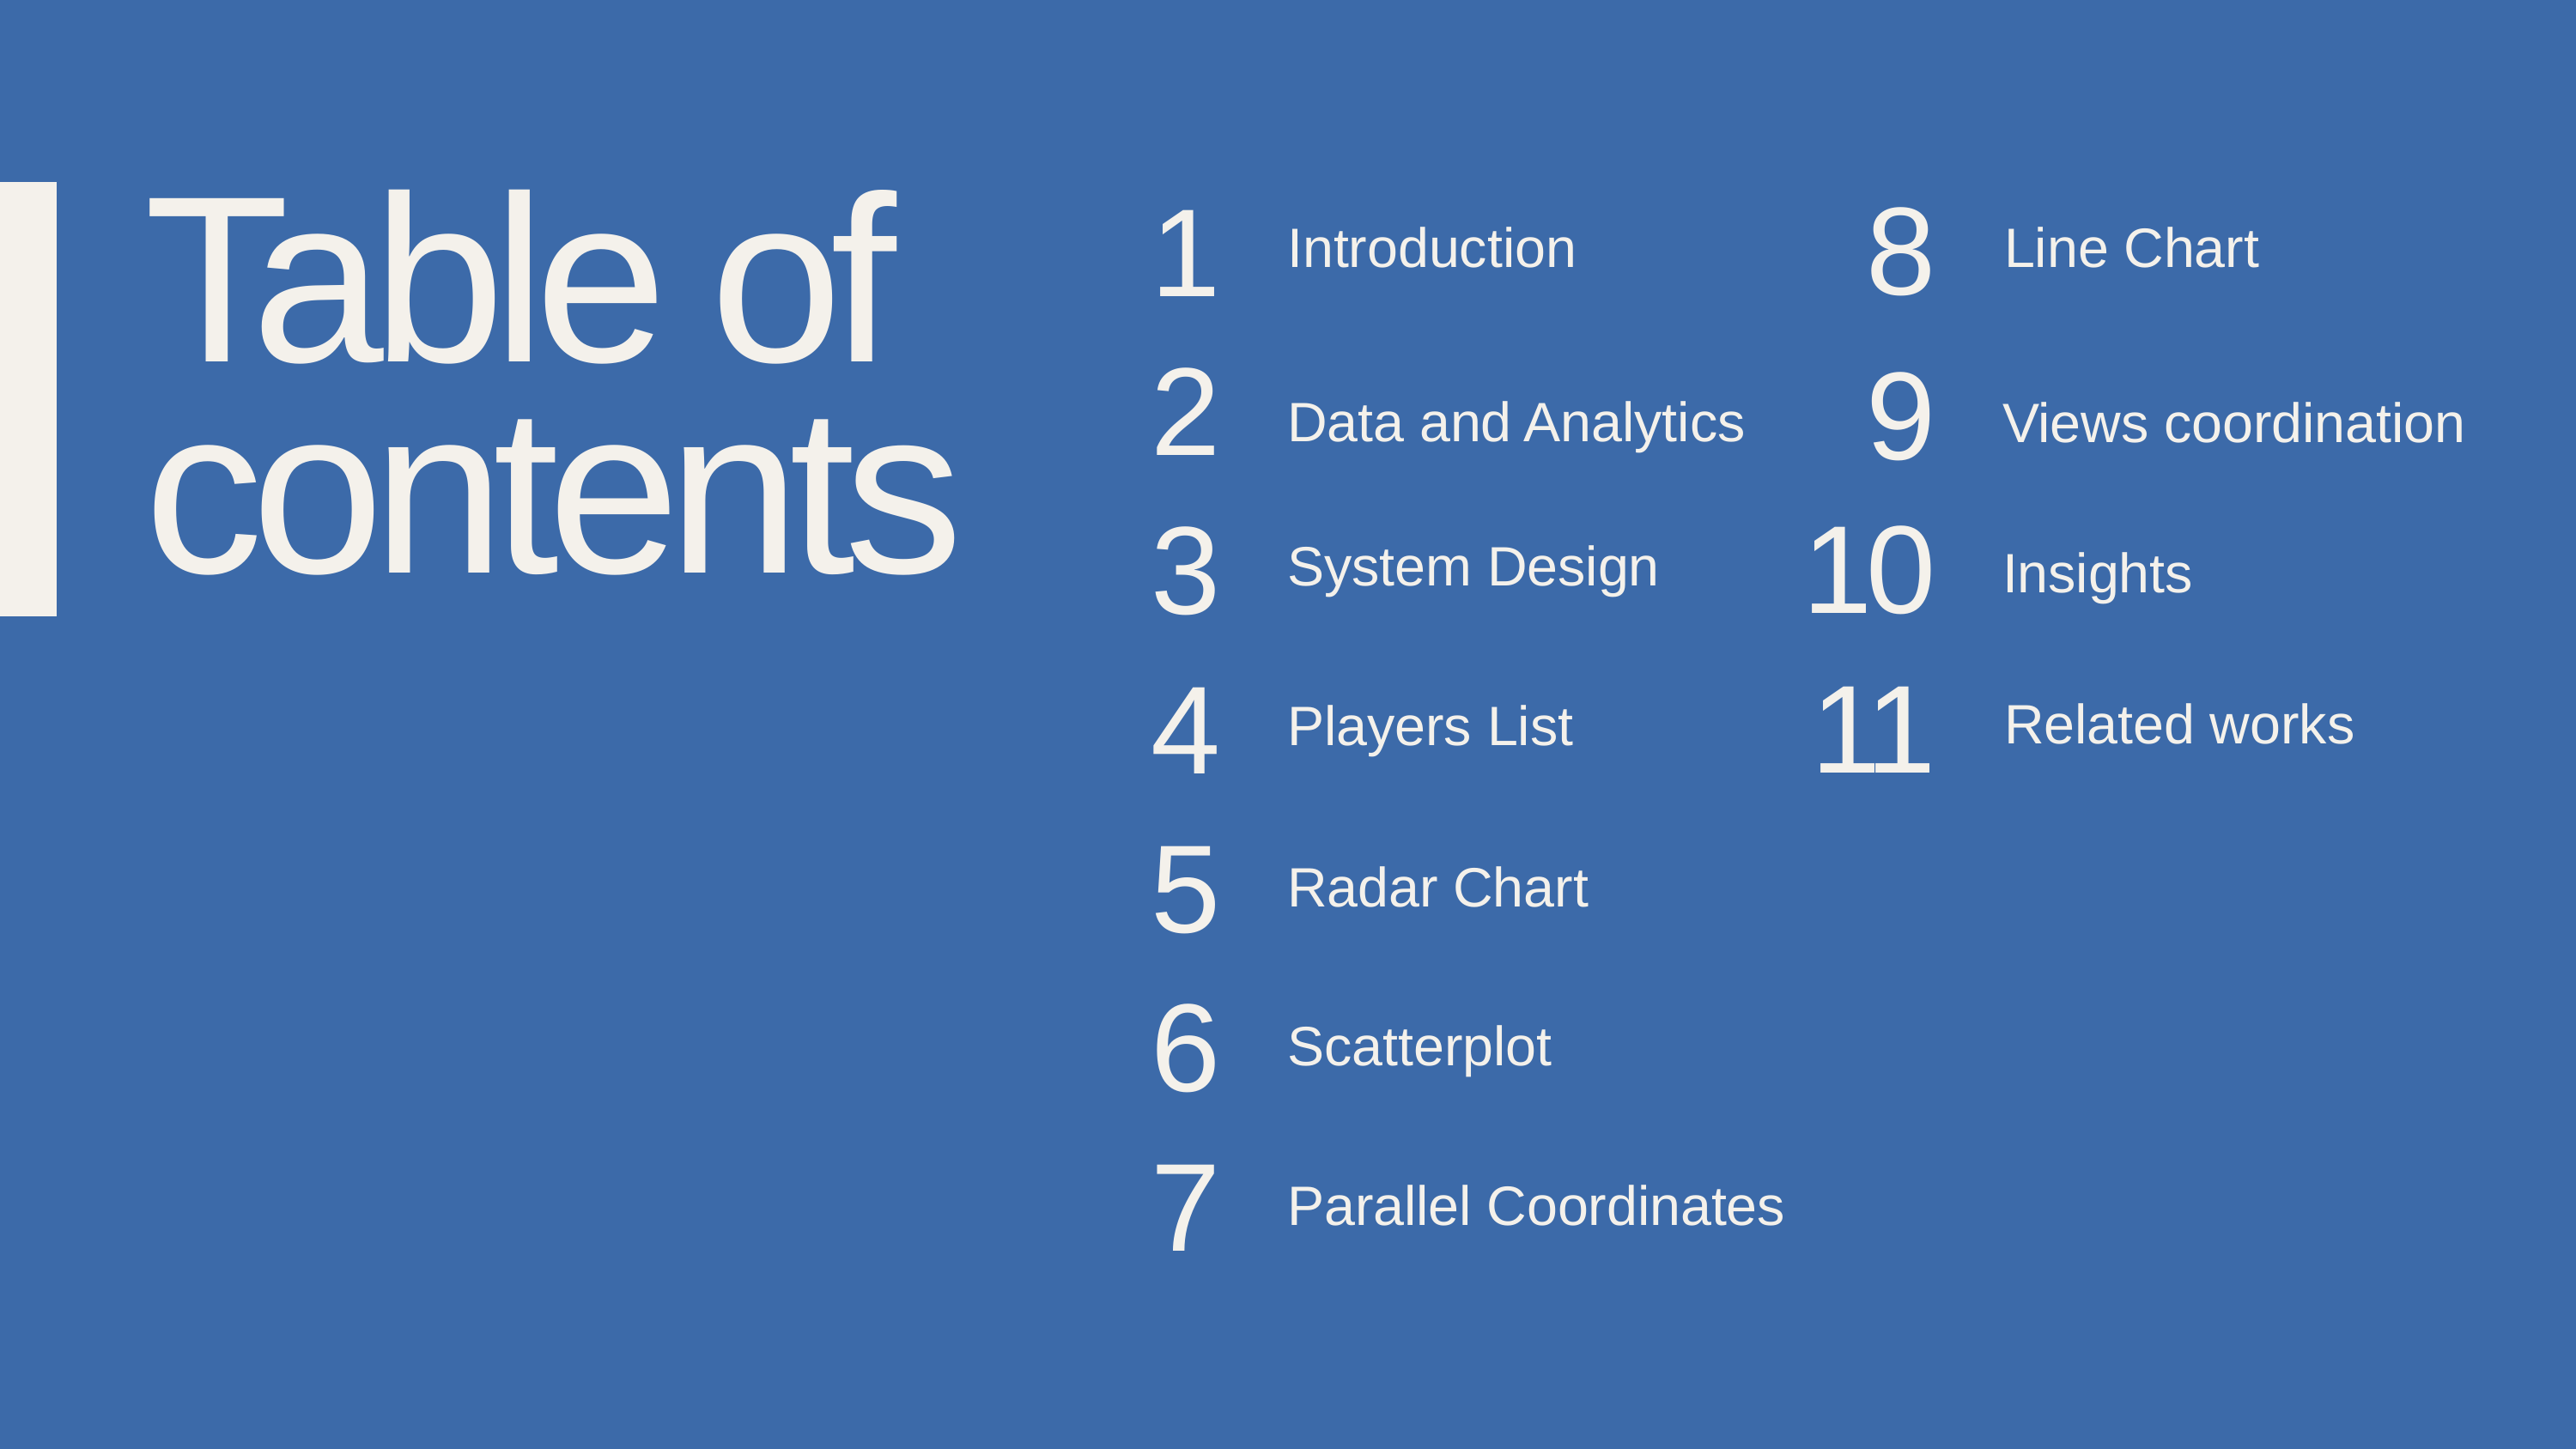

Table of contents
8
1
Introduction
Line Chart
2
9
Data and Analytics
Views coordination
10
3
System Design
Insights
Related works
11
4
Players List
5
Radar Chart
6
Scatterplot
7
Parallel Coordinates